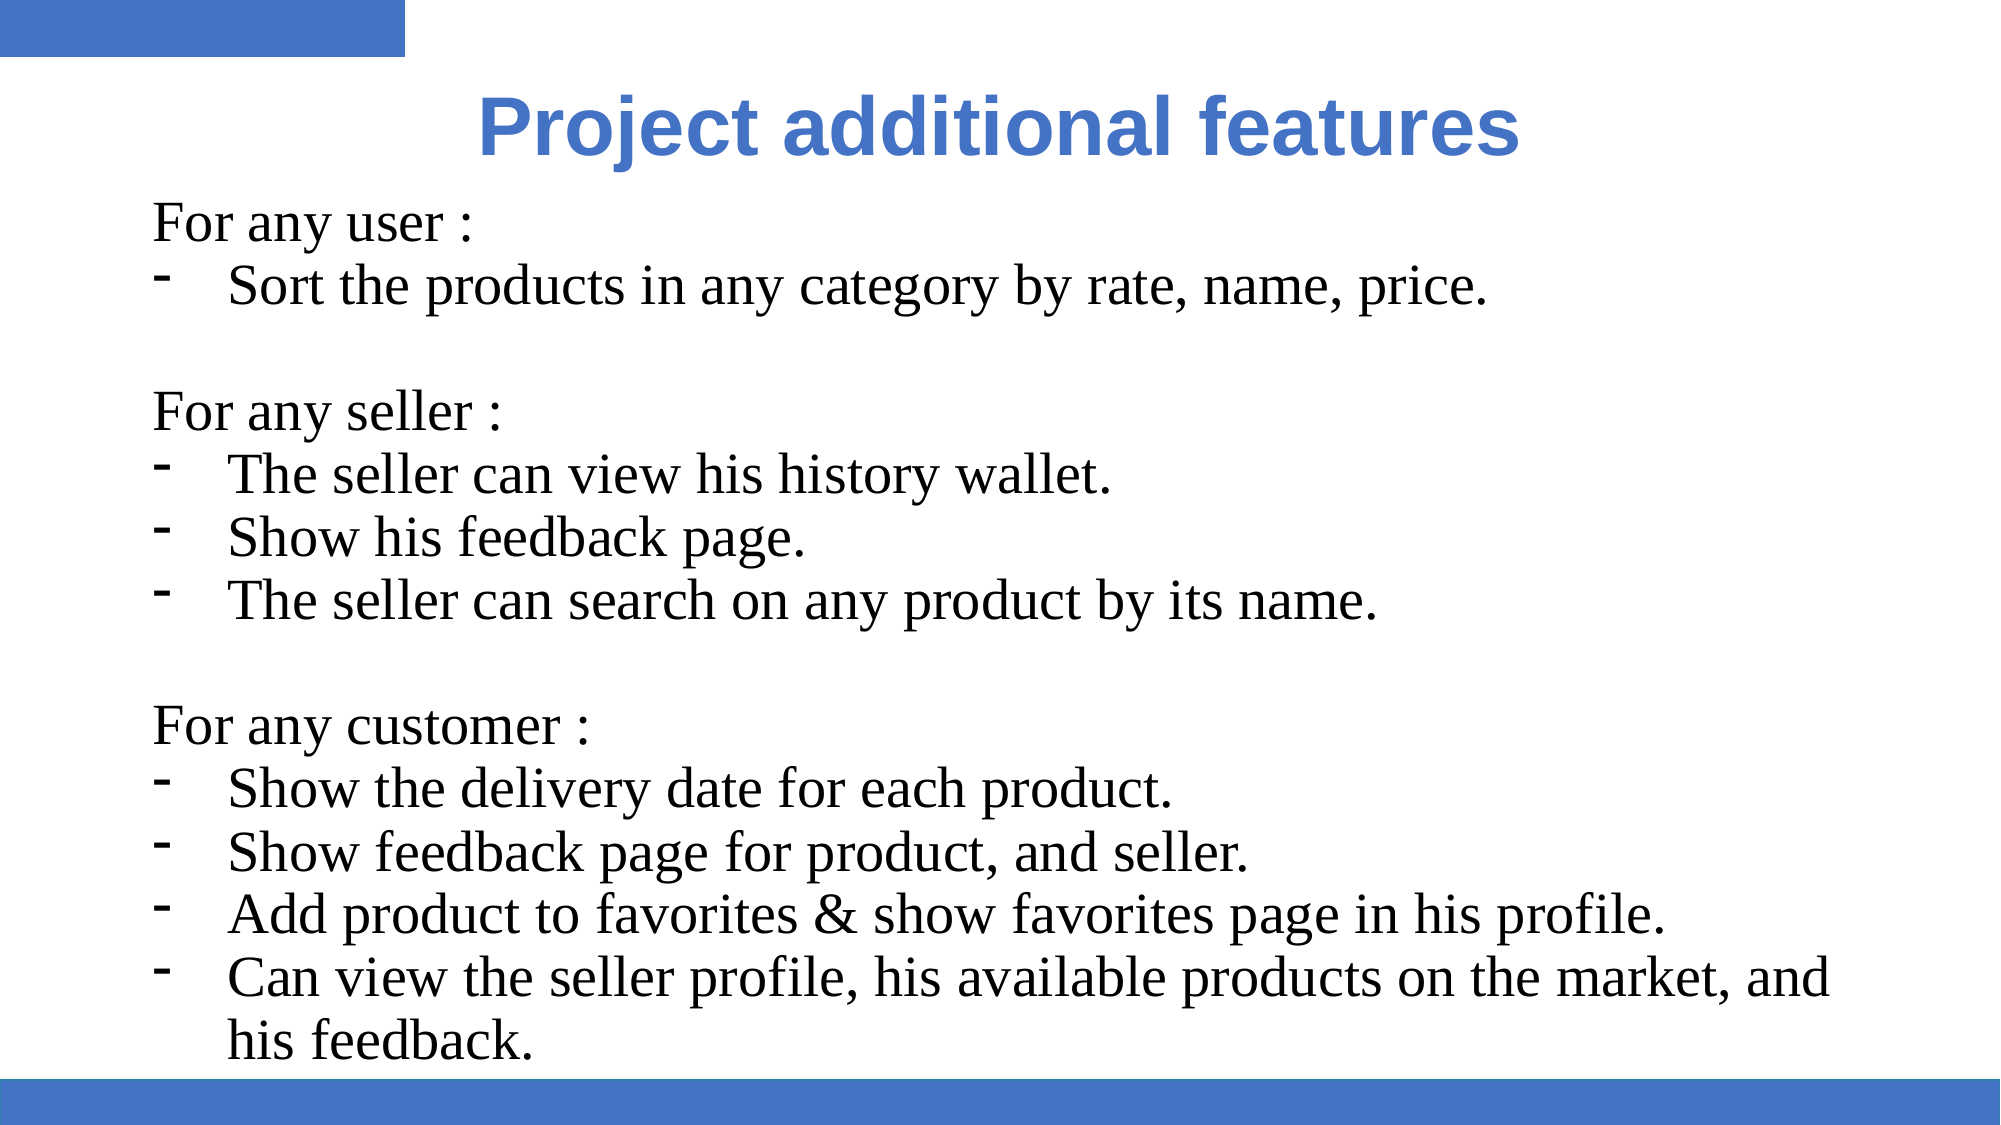

Project additional features

For any user :
Sort the products in any category by rate, name, price.

For any seller :
The seller can view his history wallet.
Show his feedback page.
The seller can search on any product by its name.

For any customer :
Show the delivery date for each product.
Show feedback page for product, and seller.
Add product to favorites & show favorites page in his profile.
Can view the seller profile, his available products on the market, and his feedback.